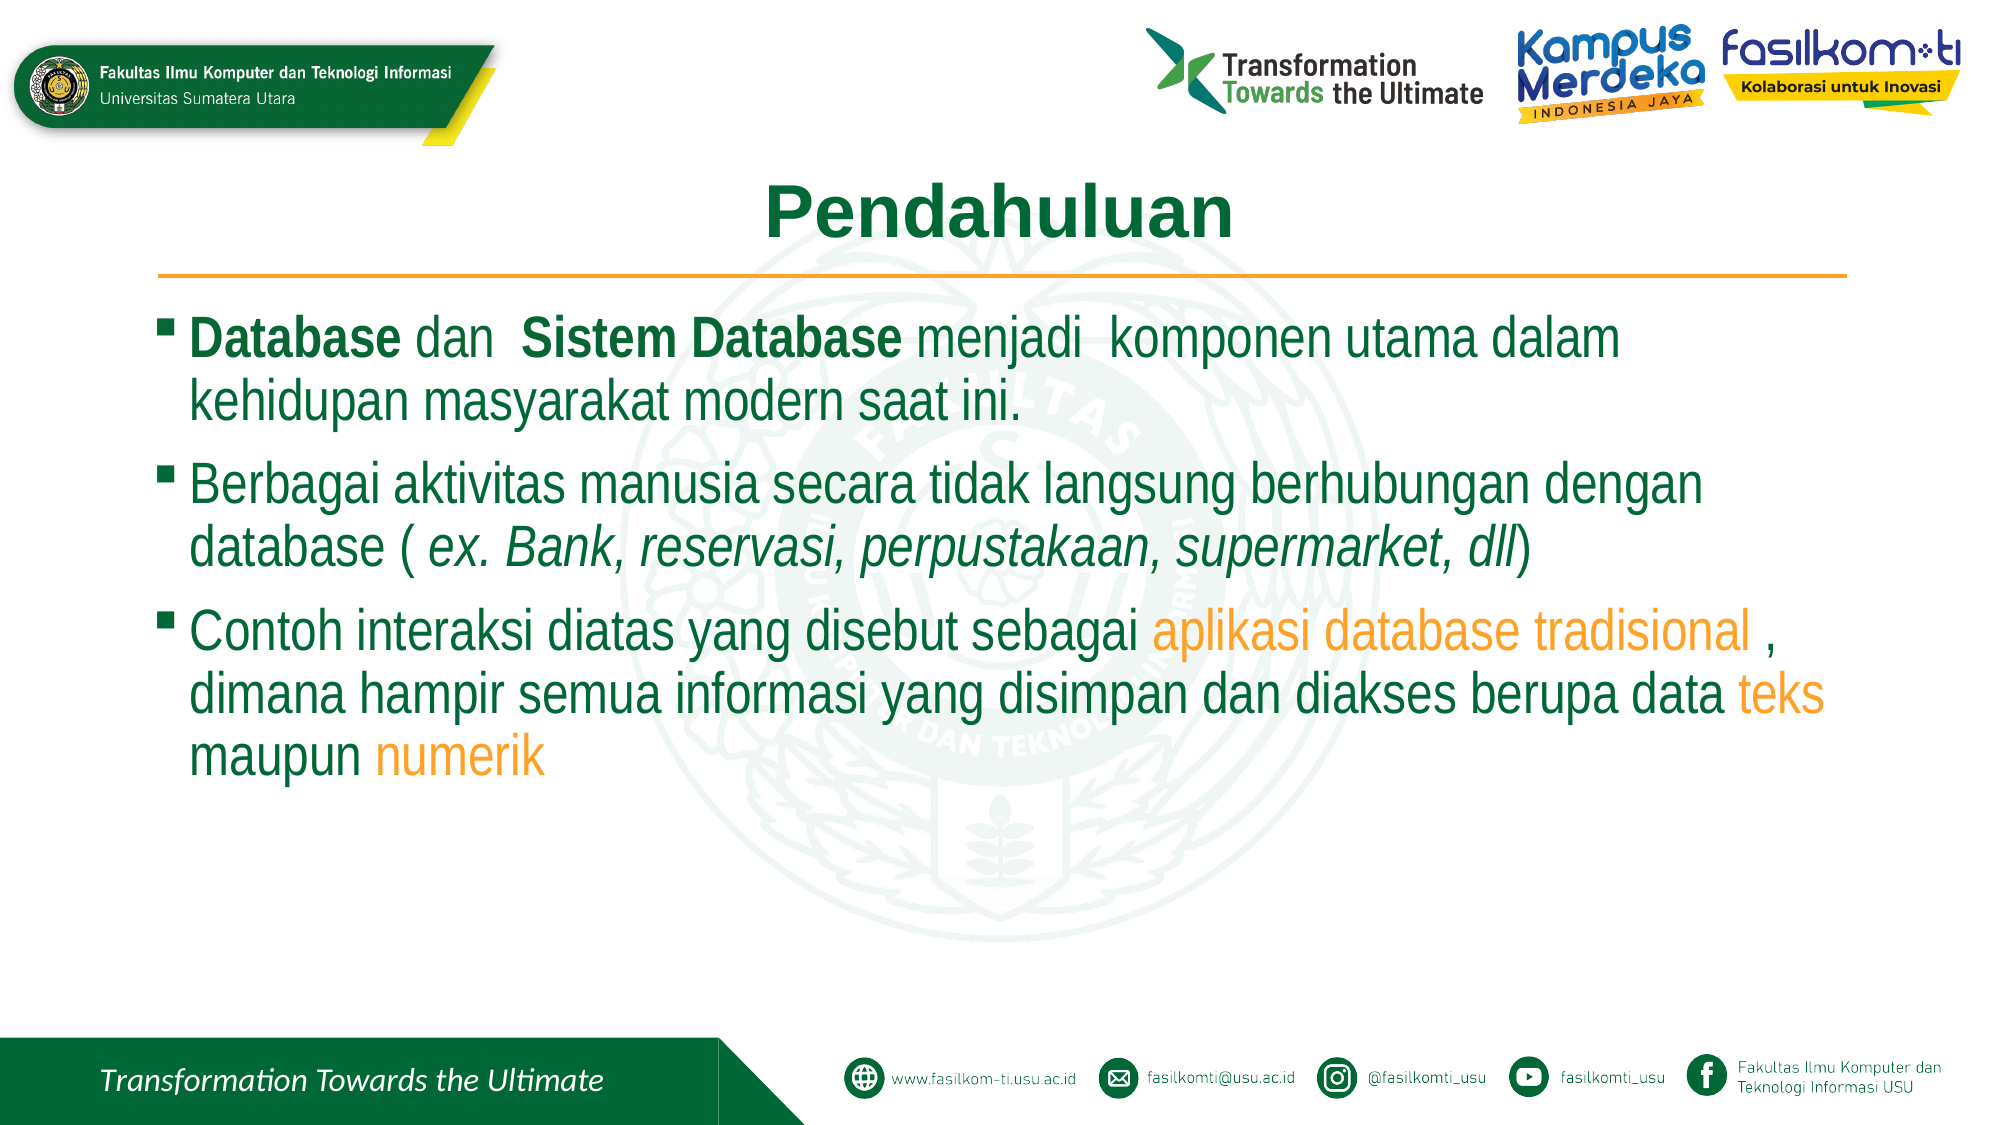

# Pendahuluan
Database dan  Sistem Database menjadi  komponen utama dalam kehidupan masyarakat modern saat ini.
Berbagai aktivitas manusia secara tidak langsung berhubungan dengan database ( ex. Bank, reservasi, perpustakaan, supermarket, dll)
Contoh interaksi diatas yang disebut sebagai aplikasi database tradisional , dimana hampir semua informasi yang disimpan dan diakses berupa data teks maupun numerik